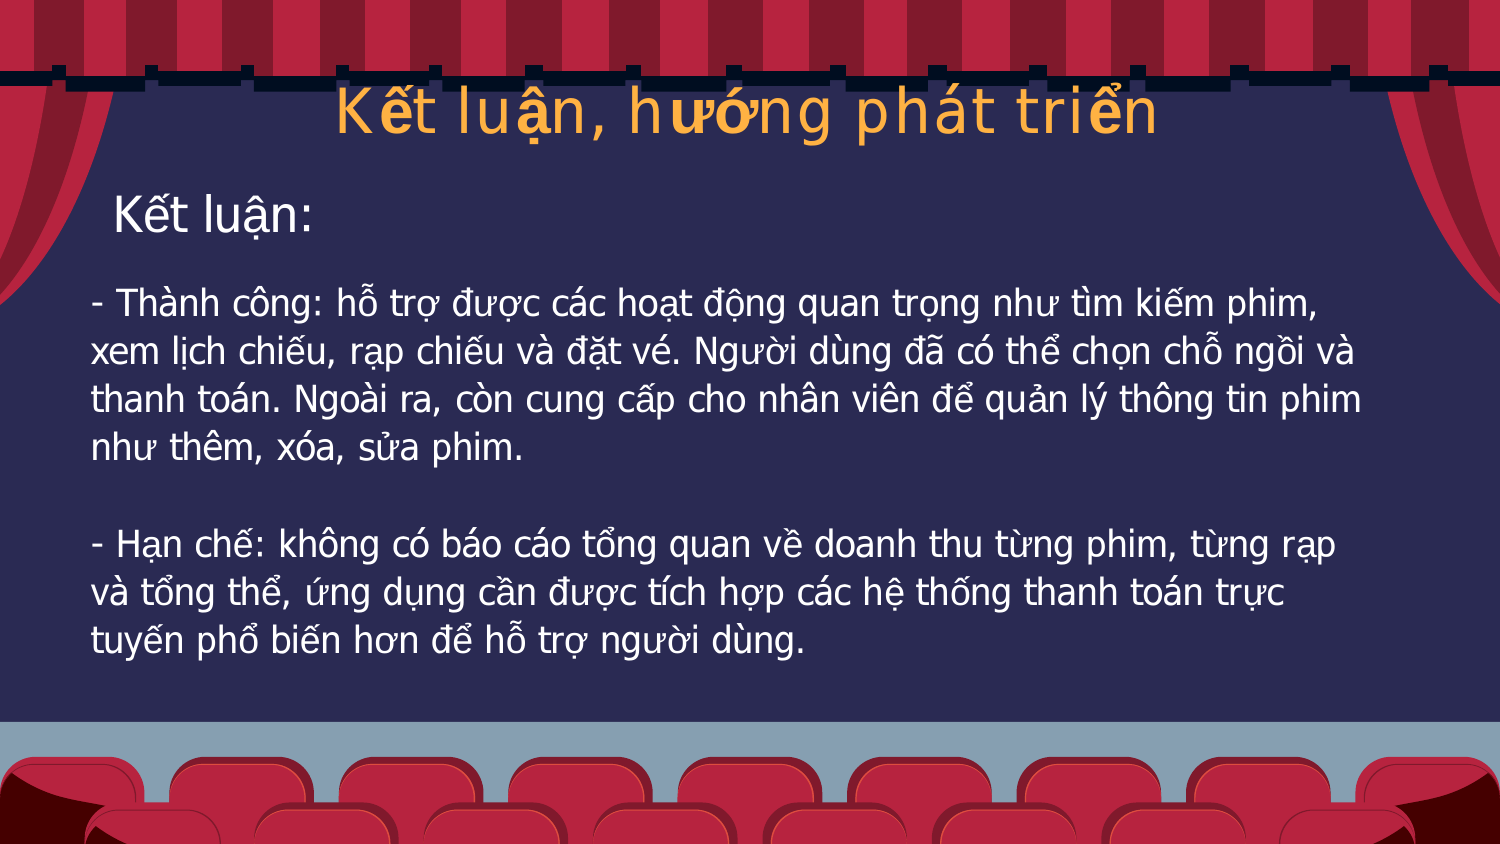

# Kết luận, hướng phát triển
Kết luận:
- Thành công: hỗ trợ được các hoạt động quan trọng như tìm kiếm phim, xem lịch chiếu, rạp chiếu và đặt vé. Người dùng đã có thể chọn chỗ ngồi và thanh toán. Ngoài ra, còn cung cấp cho nhân viên để quản lý thông tin phim như thêm, xóa, sửa phim.

- Hạn chế: không có báo cáo tổng quan về doanh thu từng phim, từng rạp và tổng thể, ứng dụng cần được tích hợp các hệ thống thanh toán trực tuyến phổ biến hơn để hỗ trợ người dùng.